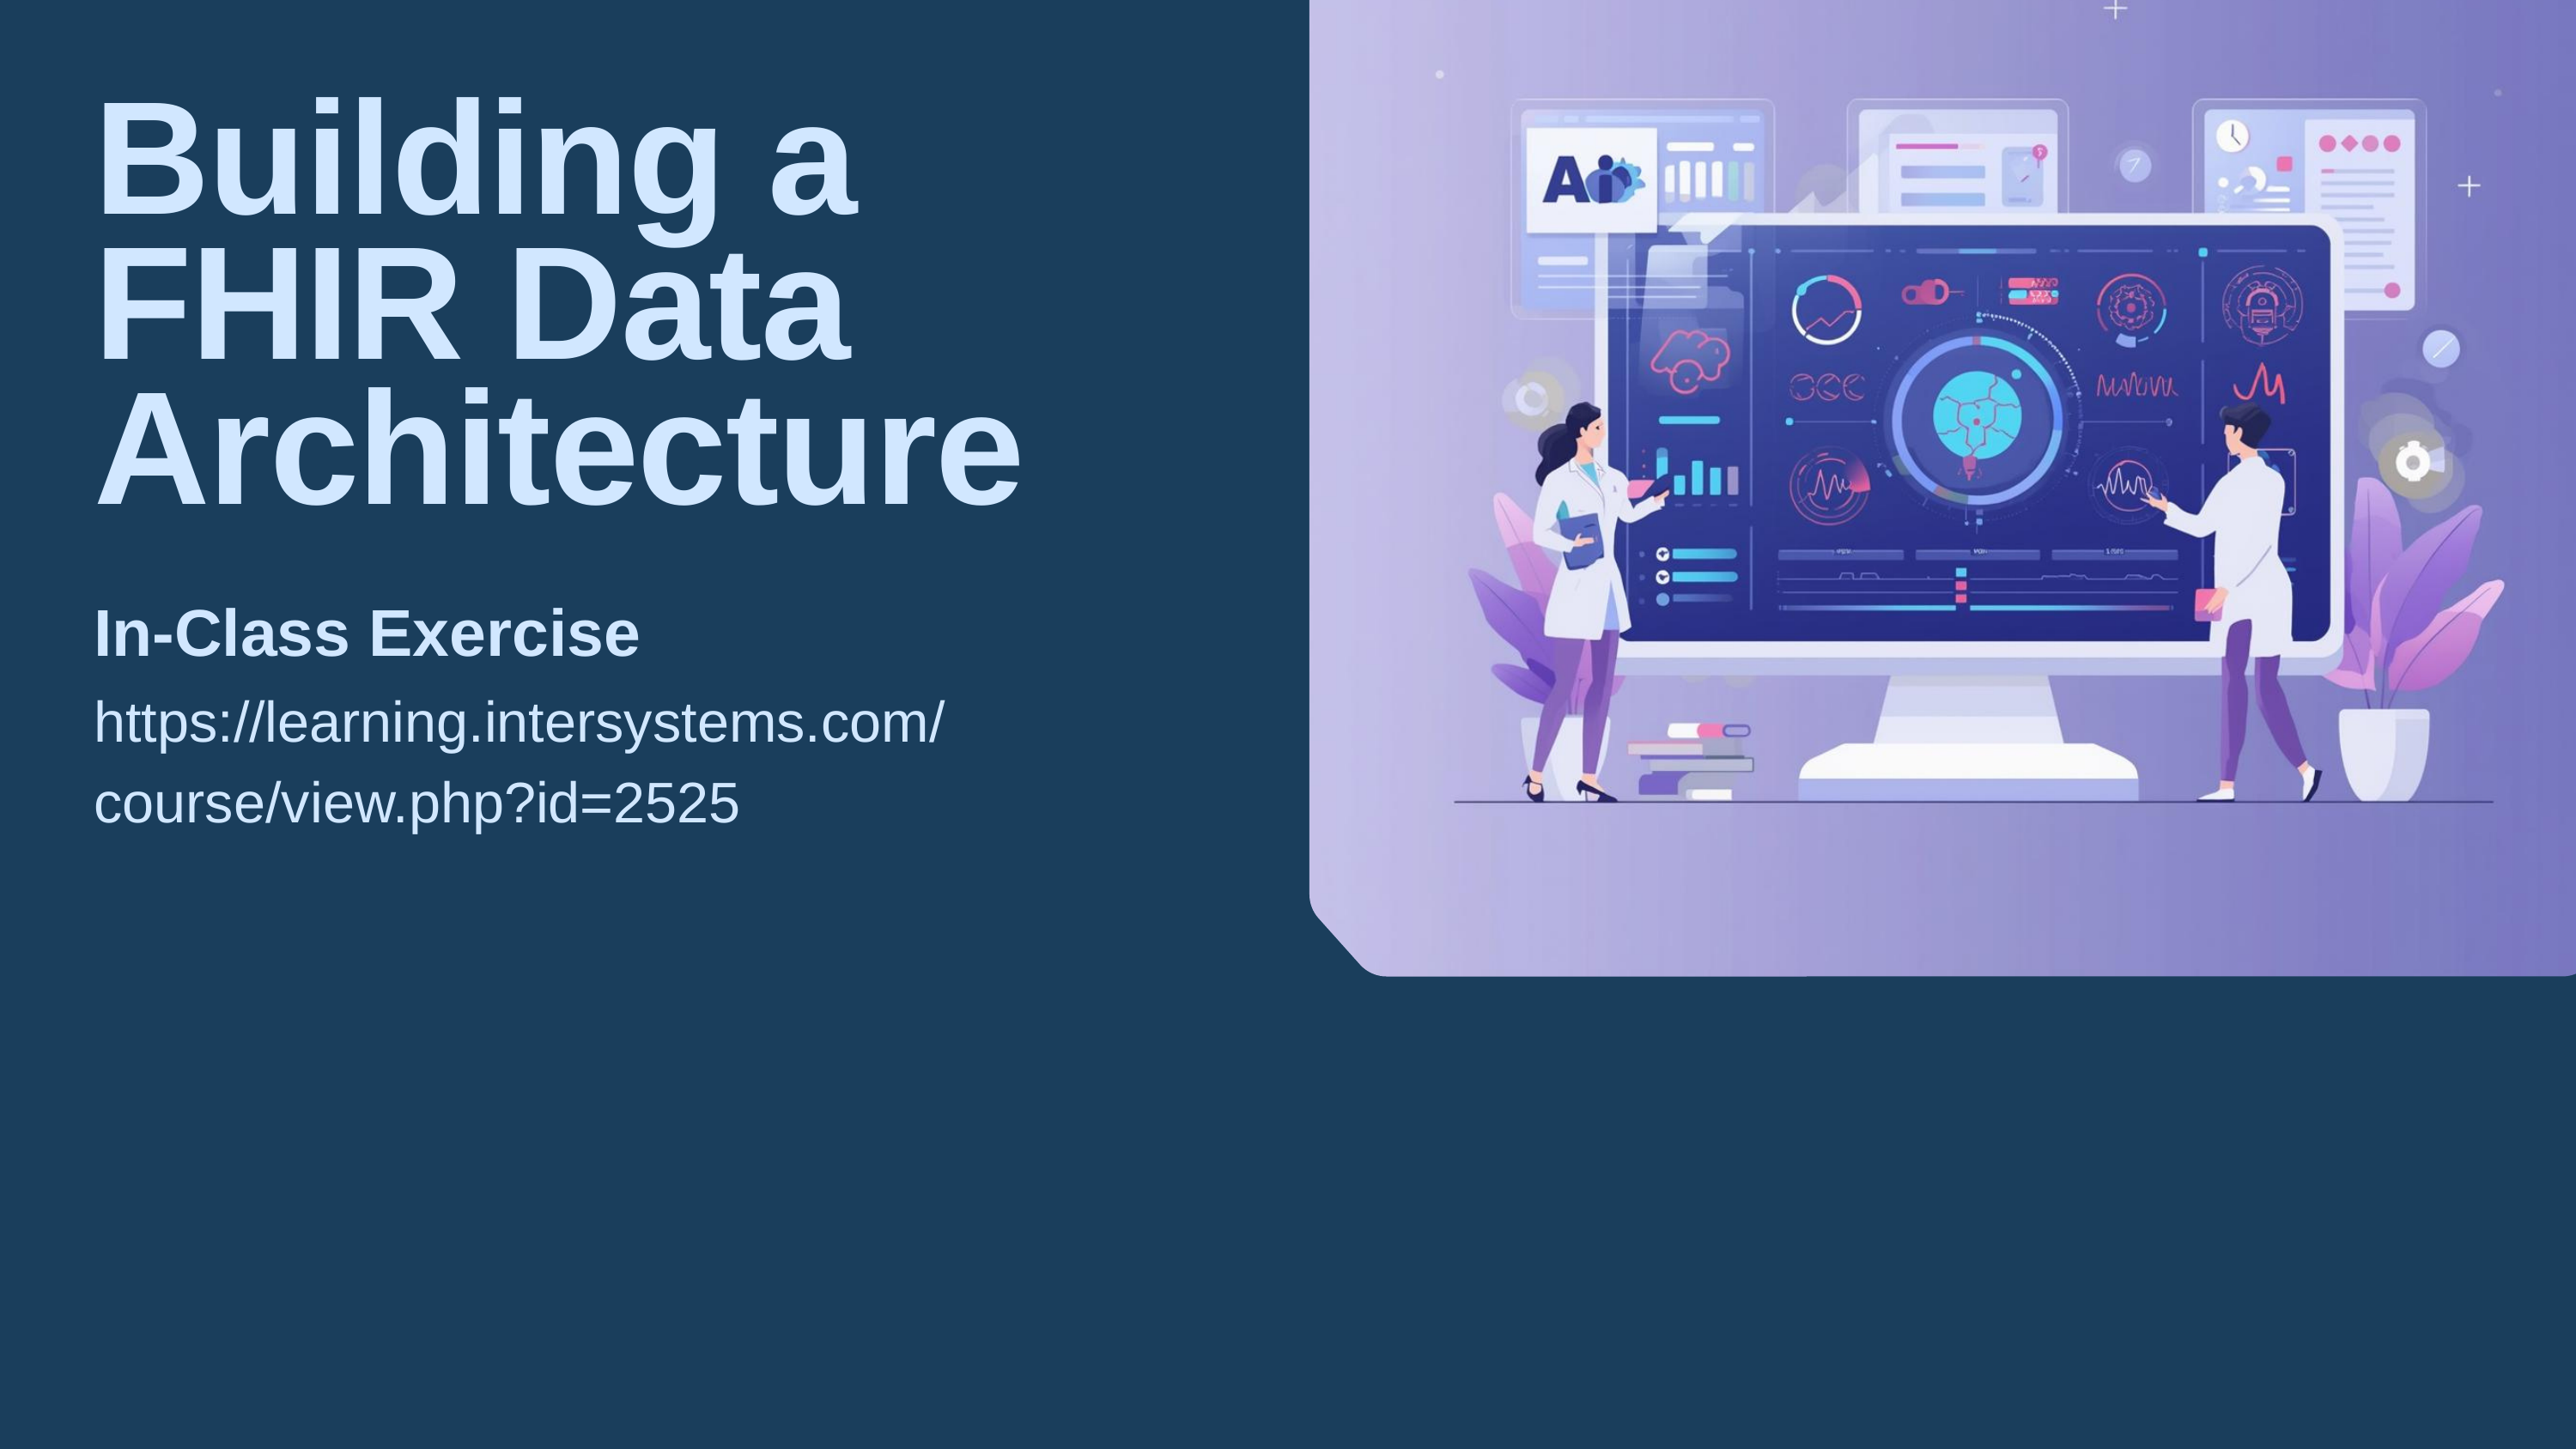

Building a FHIR Data Architecture
In-Class Exercise
https://learning.intersystems.com/course/view.php?id=2525